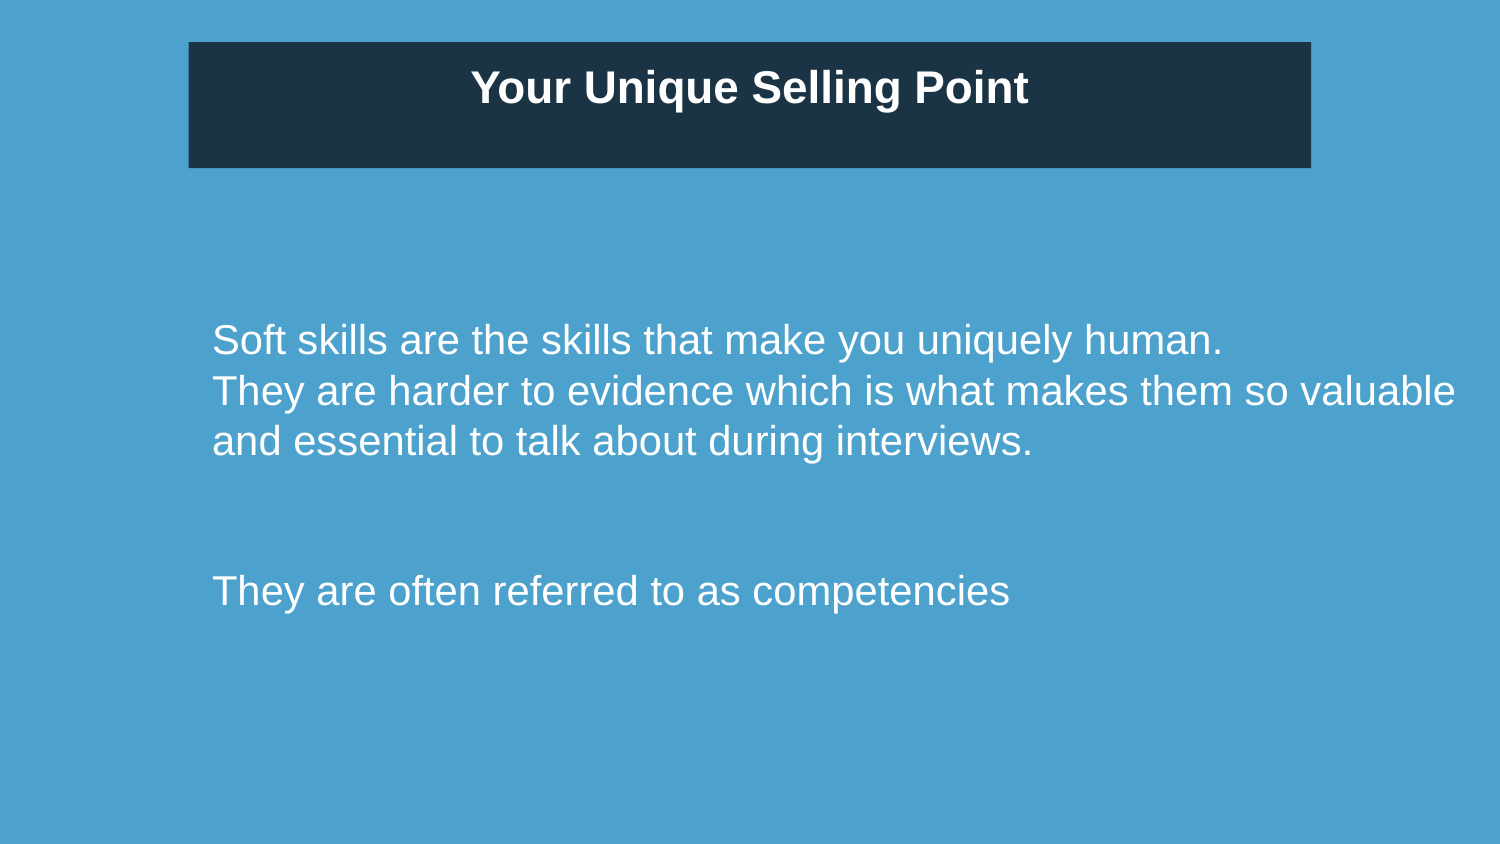

Your Unique Selling Point

Soft skills are the skills that make you uniquely human.
They are harder to evidence which is what makes them so valuable and essential to talk about during interviews.

They are often referred to as competencies